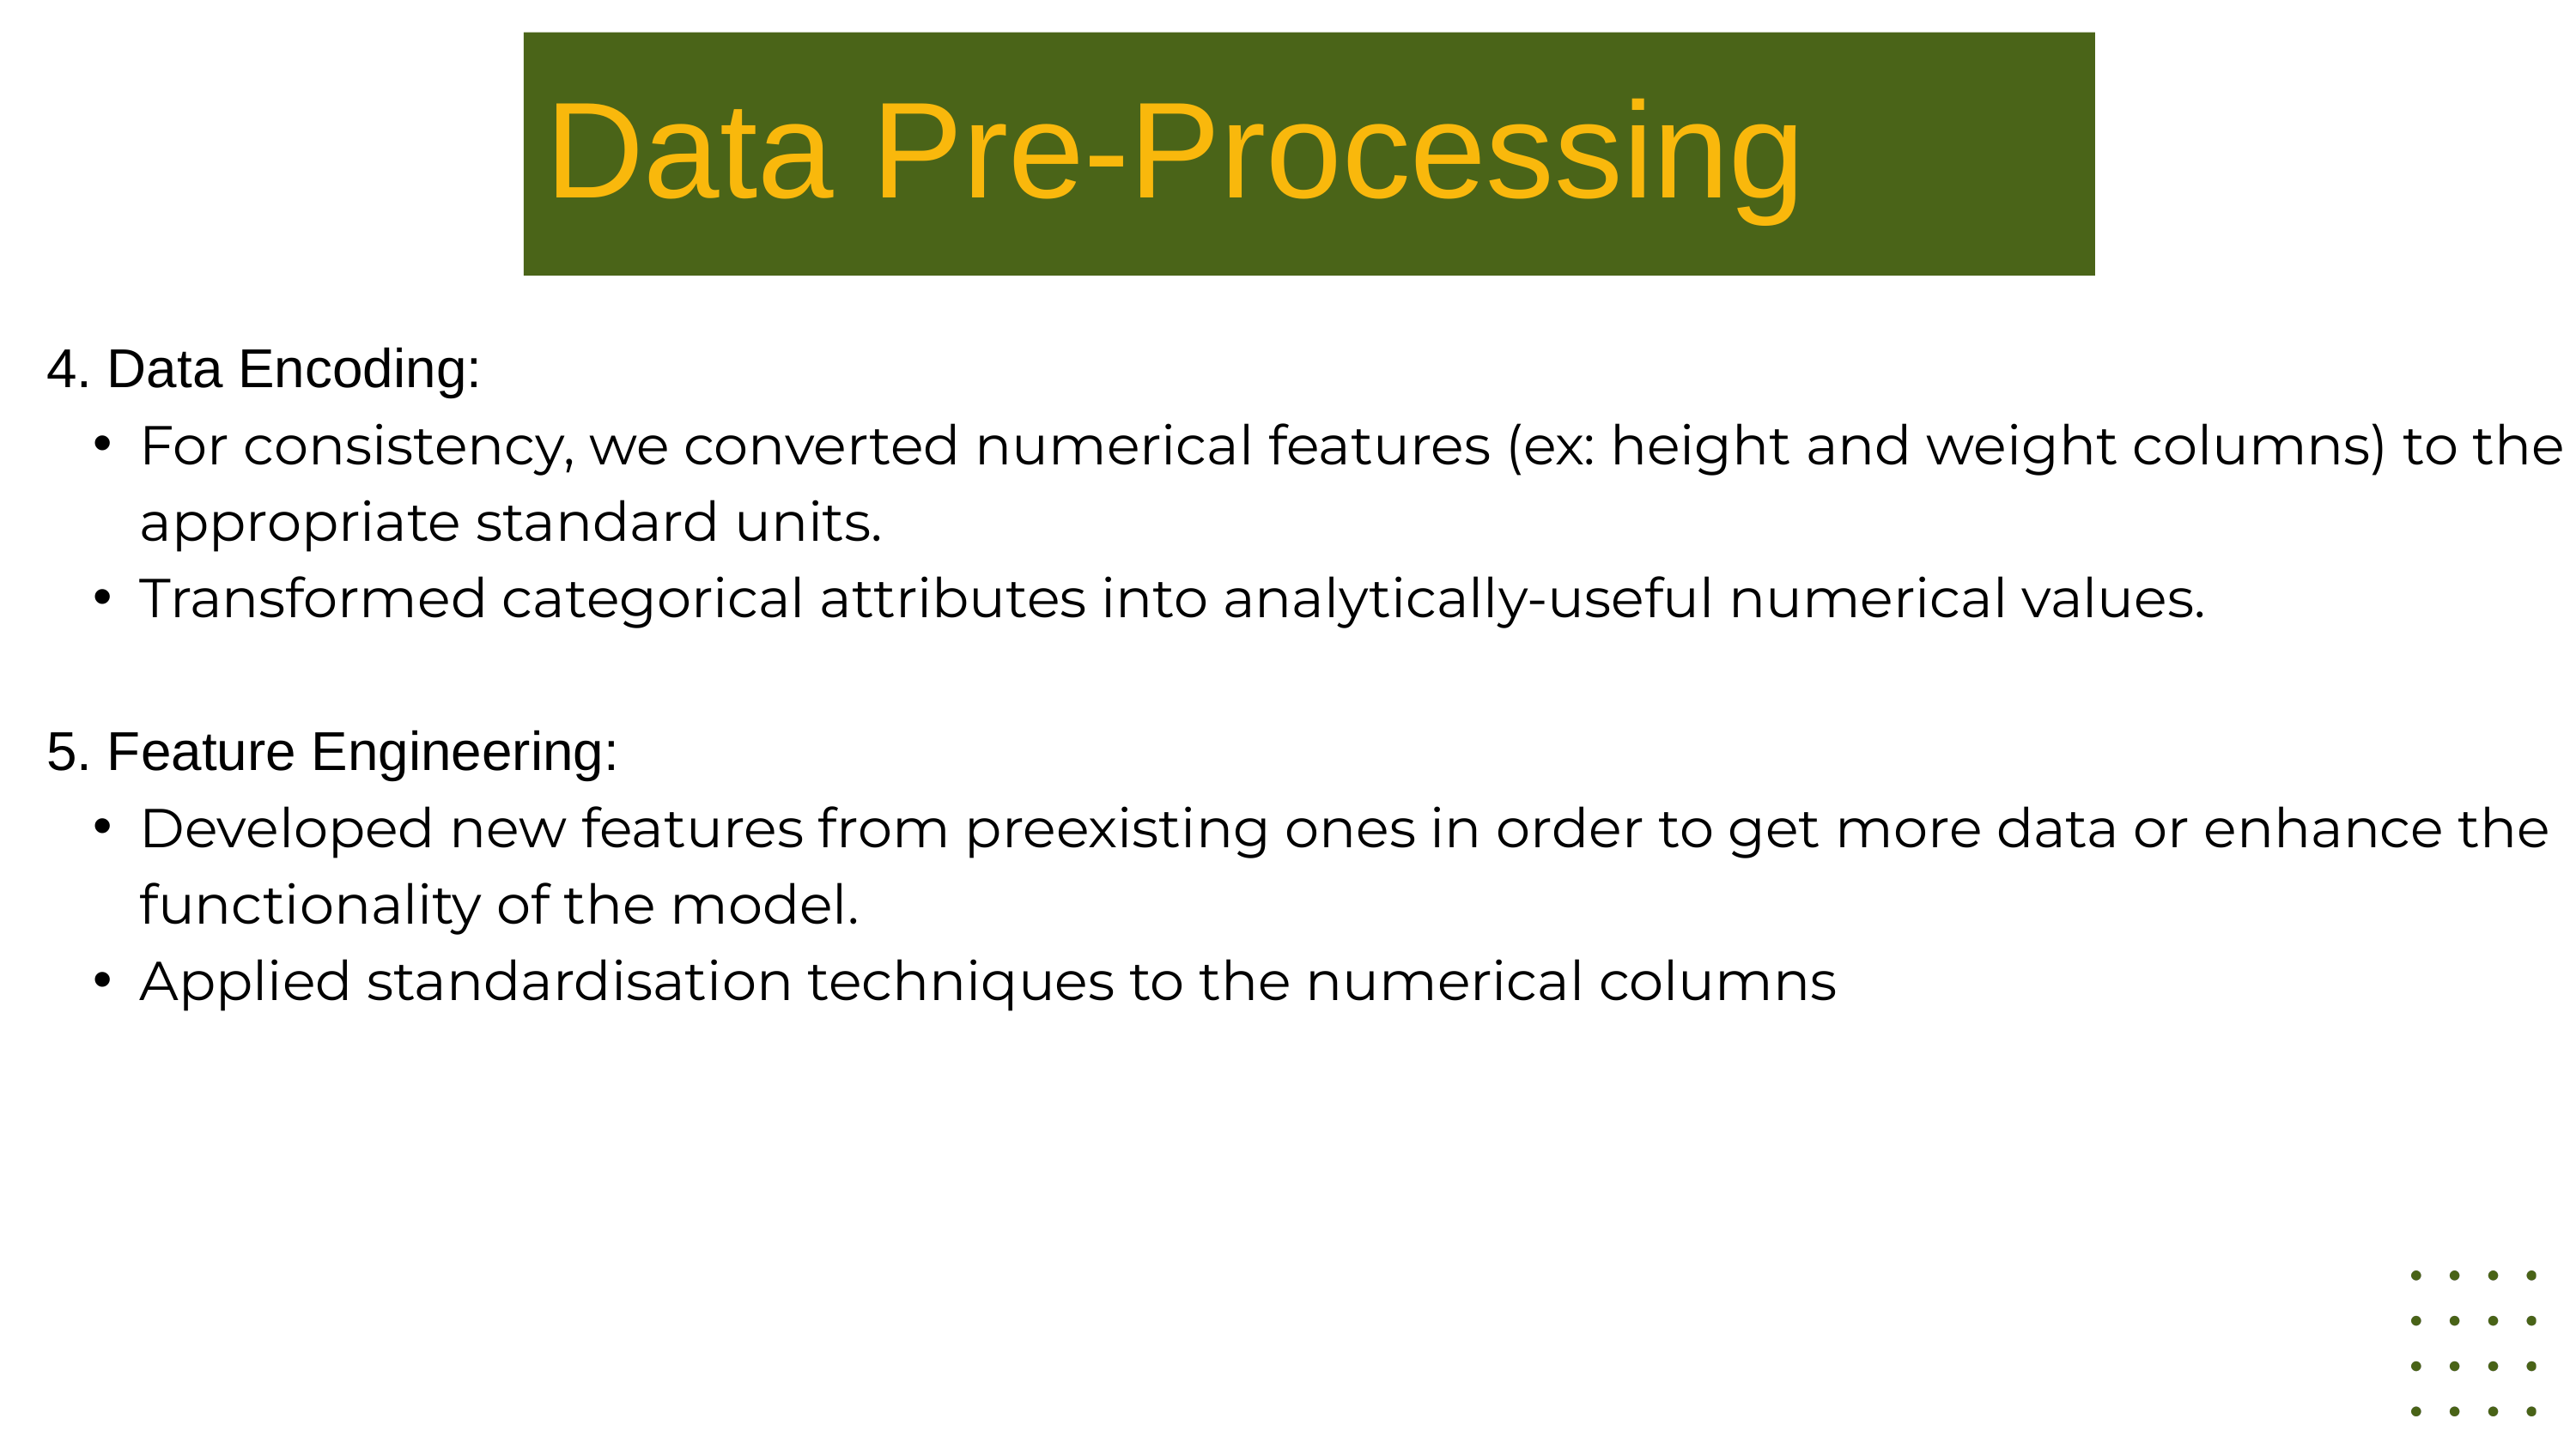

Data Pre-Processing
4. Data Encoding:
For consistency, we converted numerical features (ex: height and weight columns) to the appropriate standard units.
Transformed categorical attributes into analytically-useful numerical values.

5. Feature Engineering:
Developed new features from preexisting ones in order to get more data or enhance the functionality of the model.
Applied standardisation techniques to the numerical columns